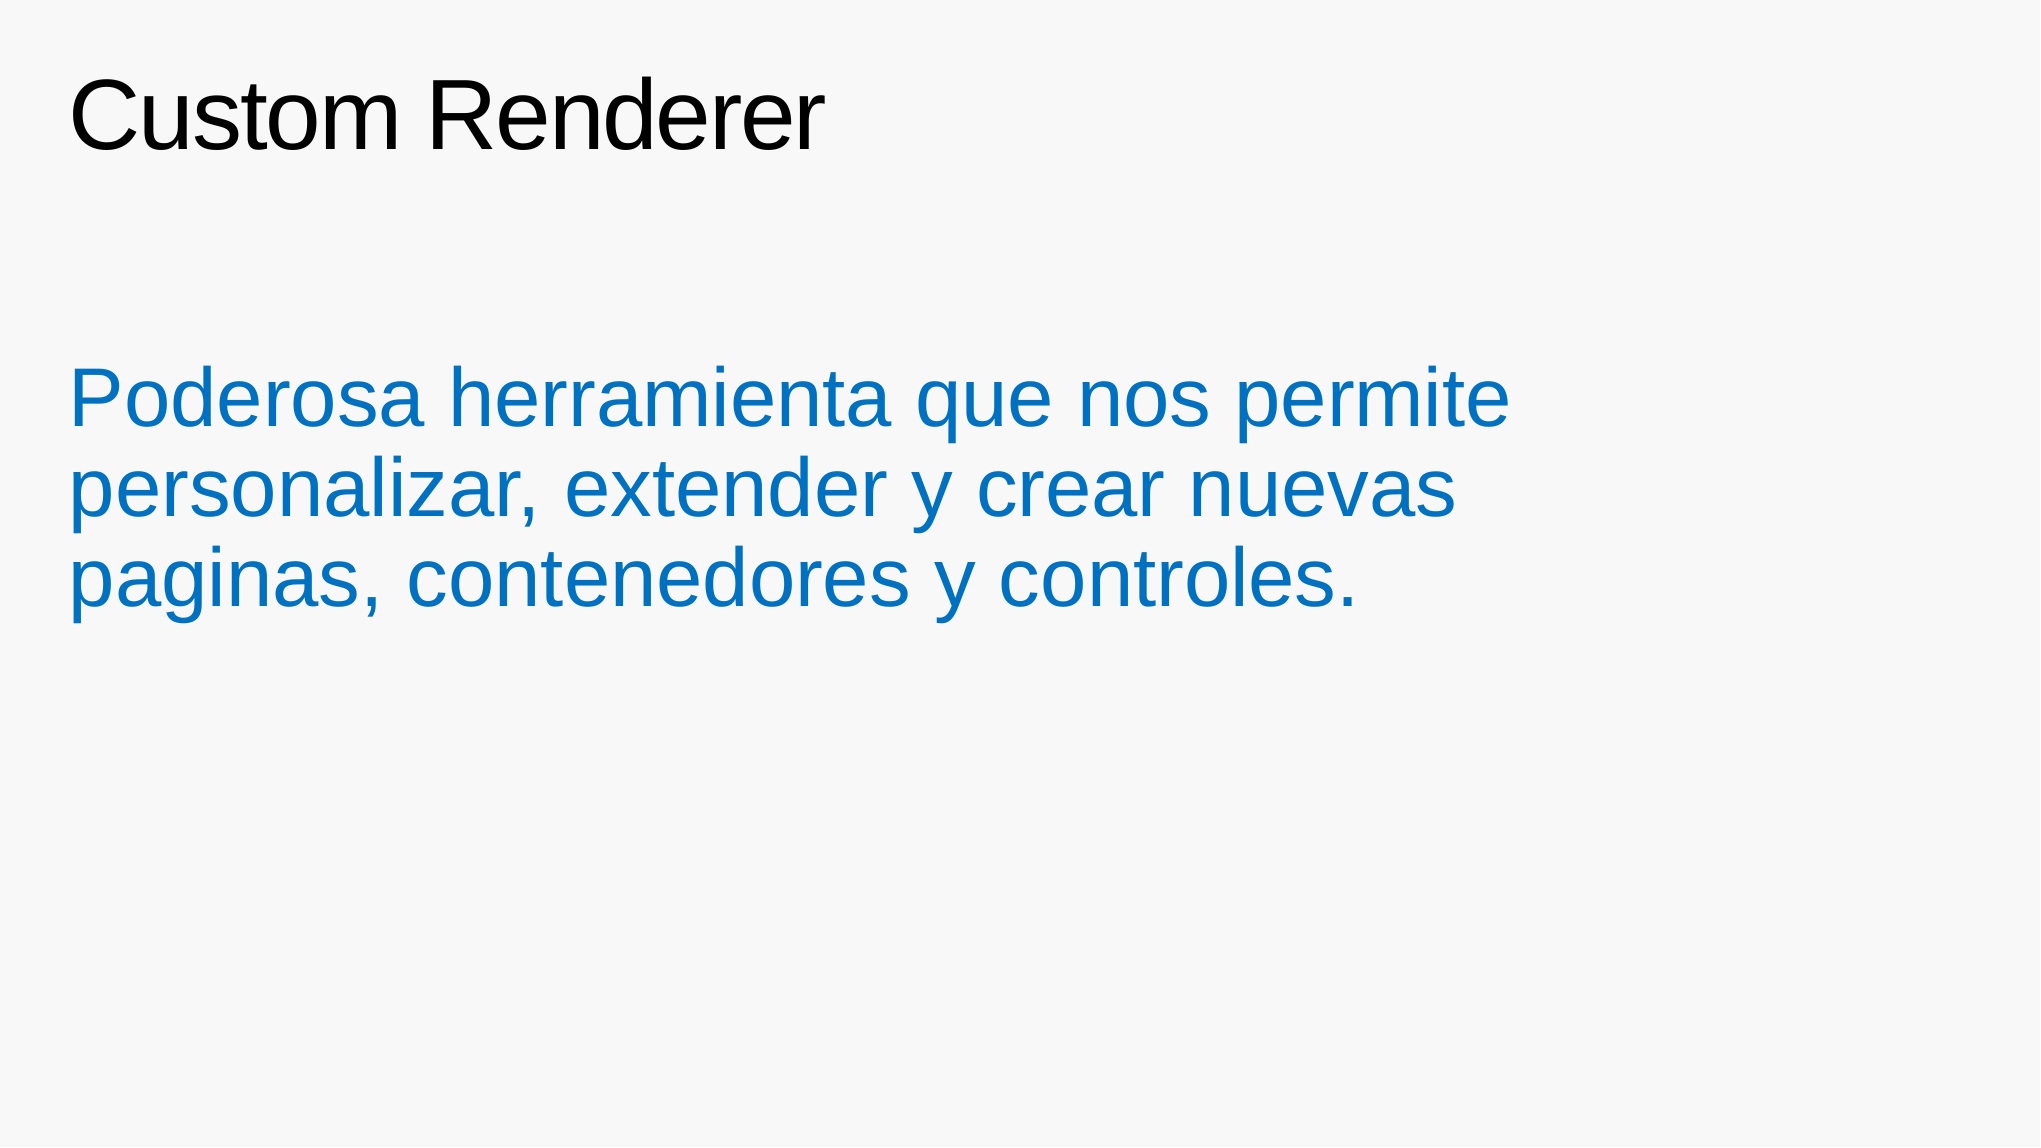

# Custom Renderer
Poderosa herramienta que nos permite personalizar, extender y crear nuevas paginas, contenedores y controles.